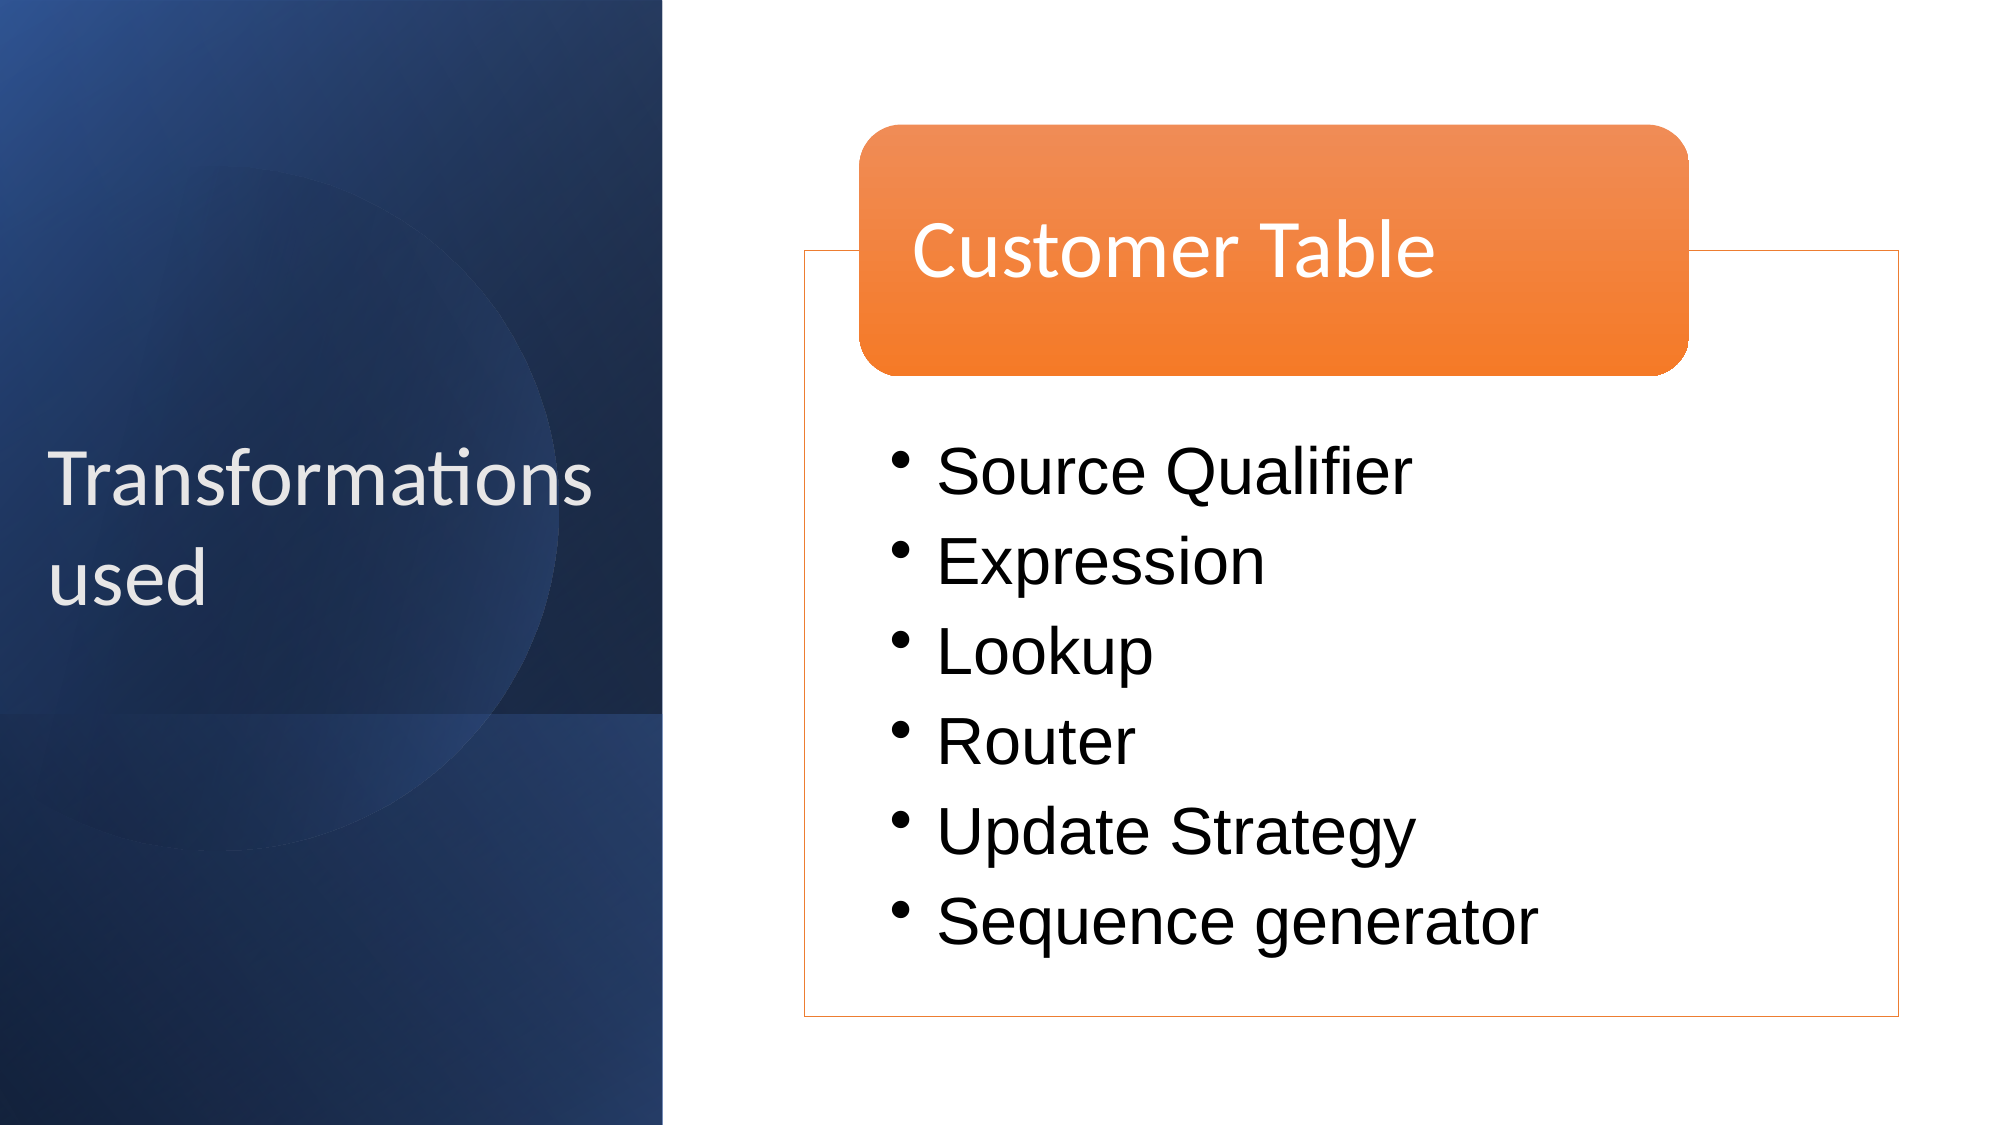

Source Qualifier
Expression
Lookup
Router
Update Strategy
Sequence generator
Customer Table

Transformations
used